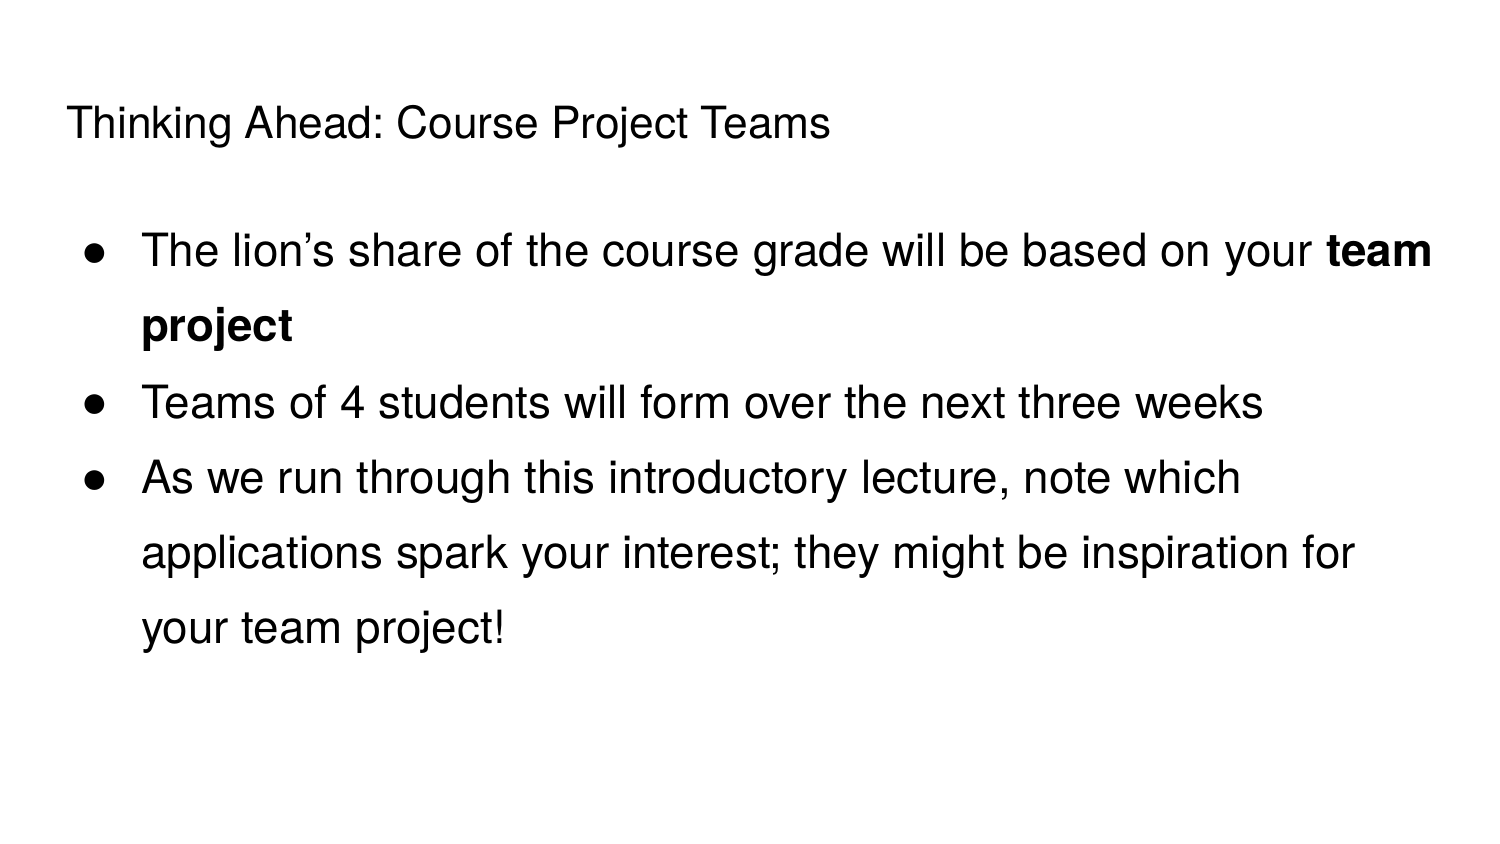

# Thinking Ahead: Course Project Teams
The lion’s share of the course grade will be based on your team project
Teams of 4 students will form over the next three weeks
As we run through this introductory lecture, note which applications spark your interest; they might be inspiration for your team project!